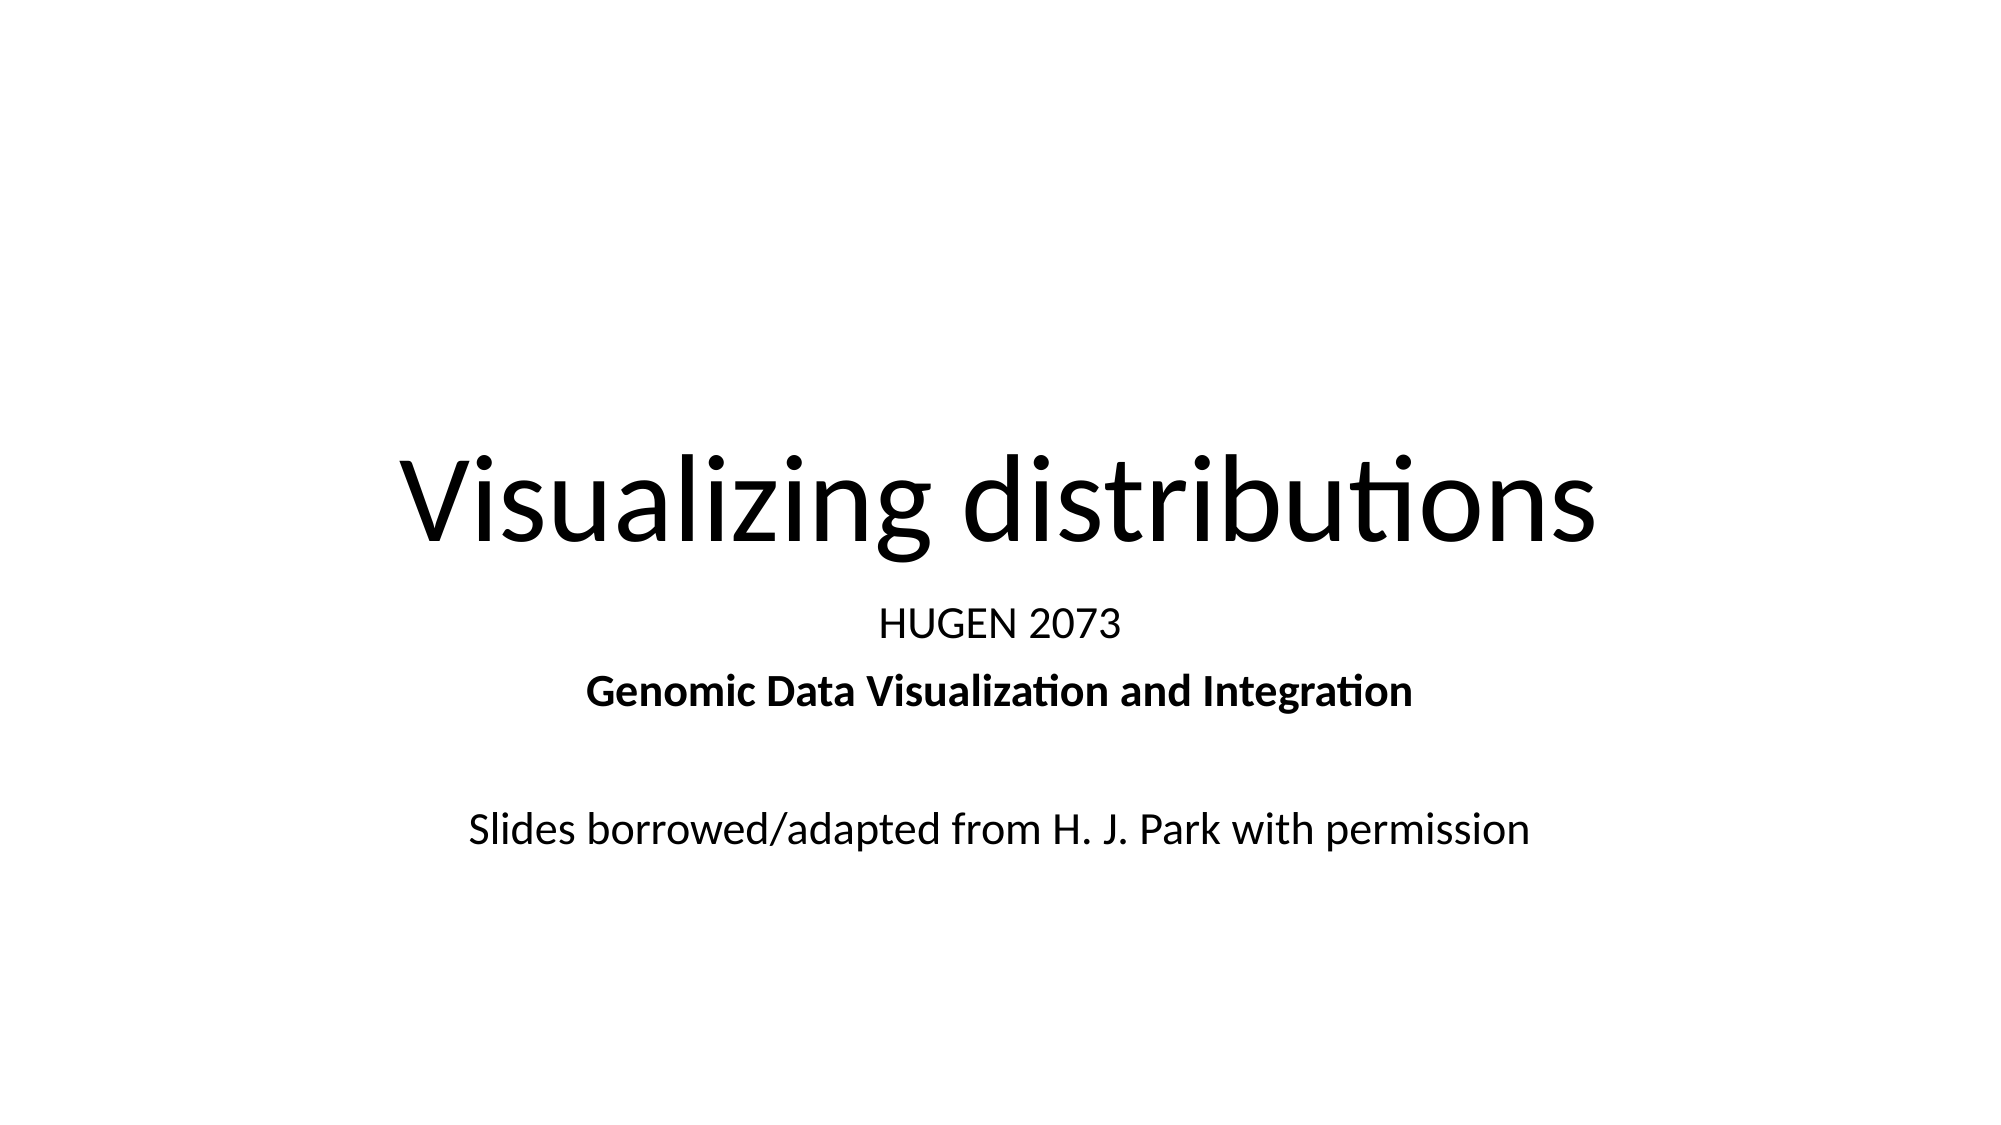

# Visualizing distributions
HUGEN 2073
Genomic Data Visualization and Integration

Slides borrowed/adapted from H. J. Park with permission